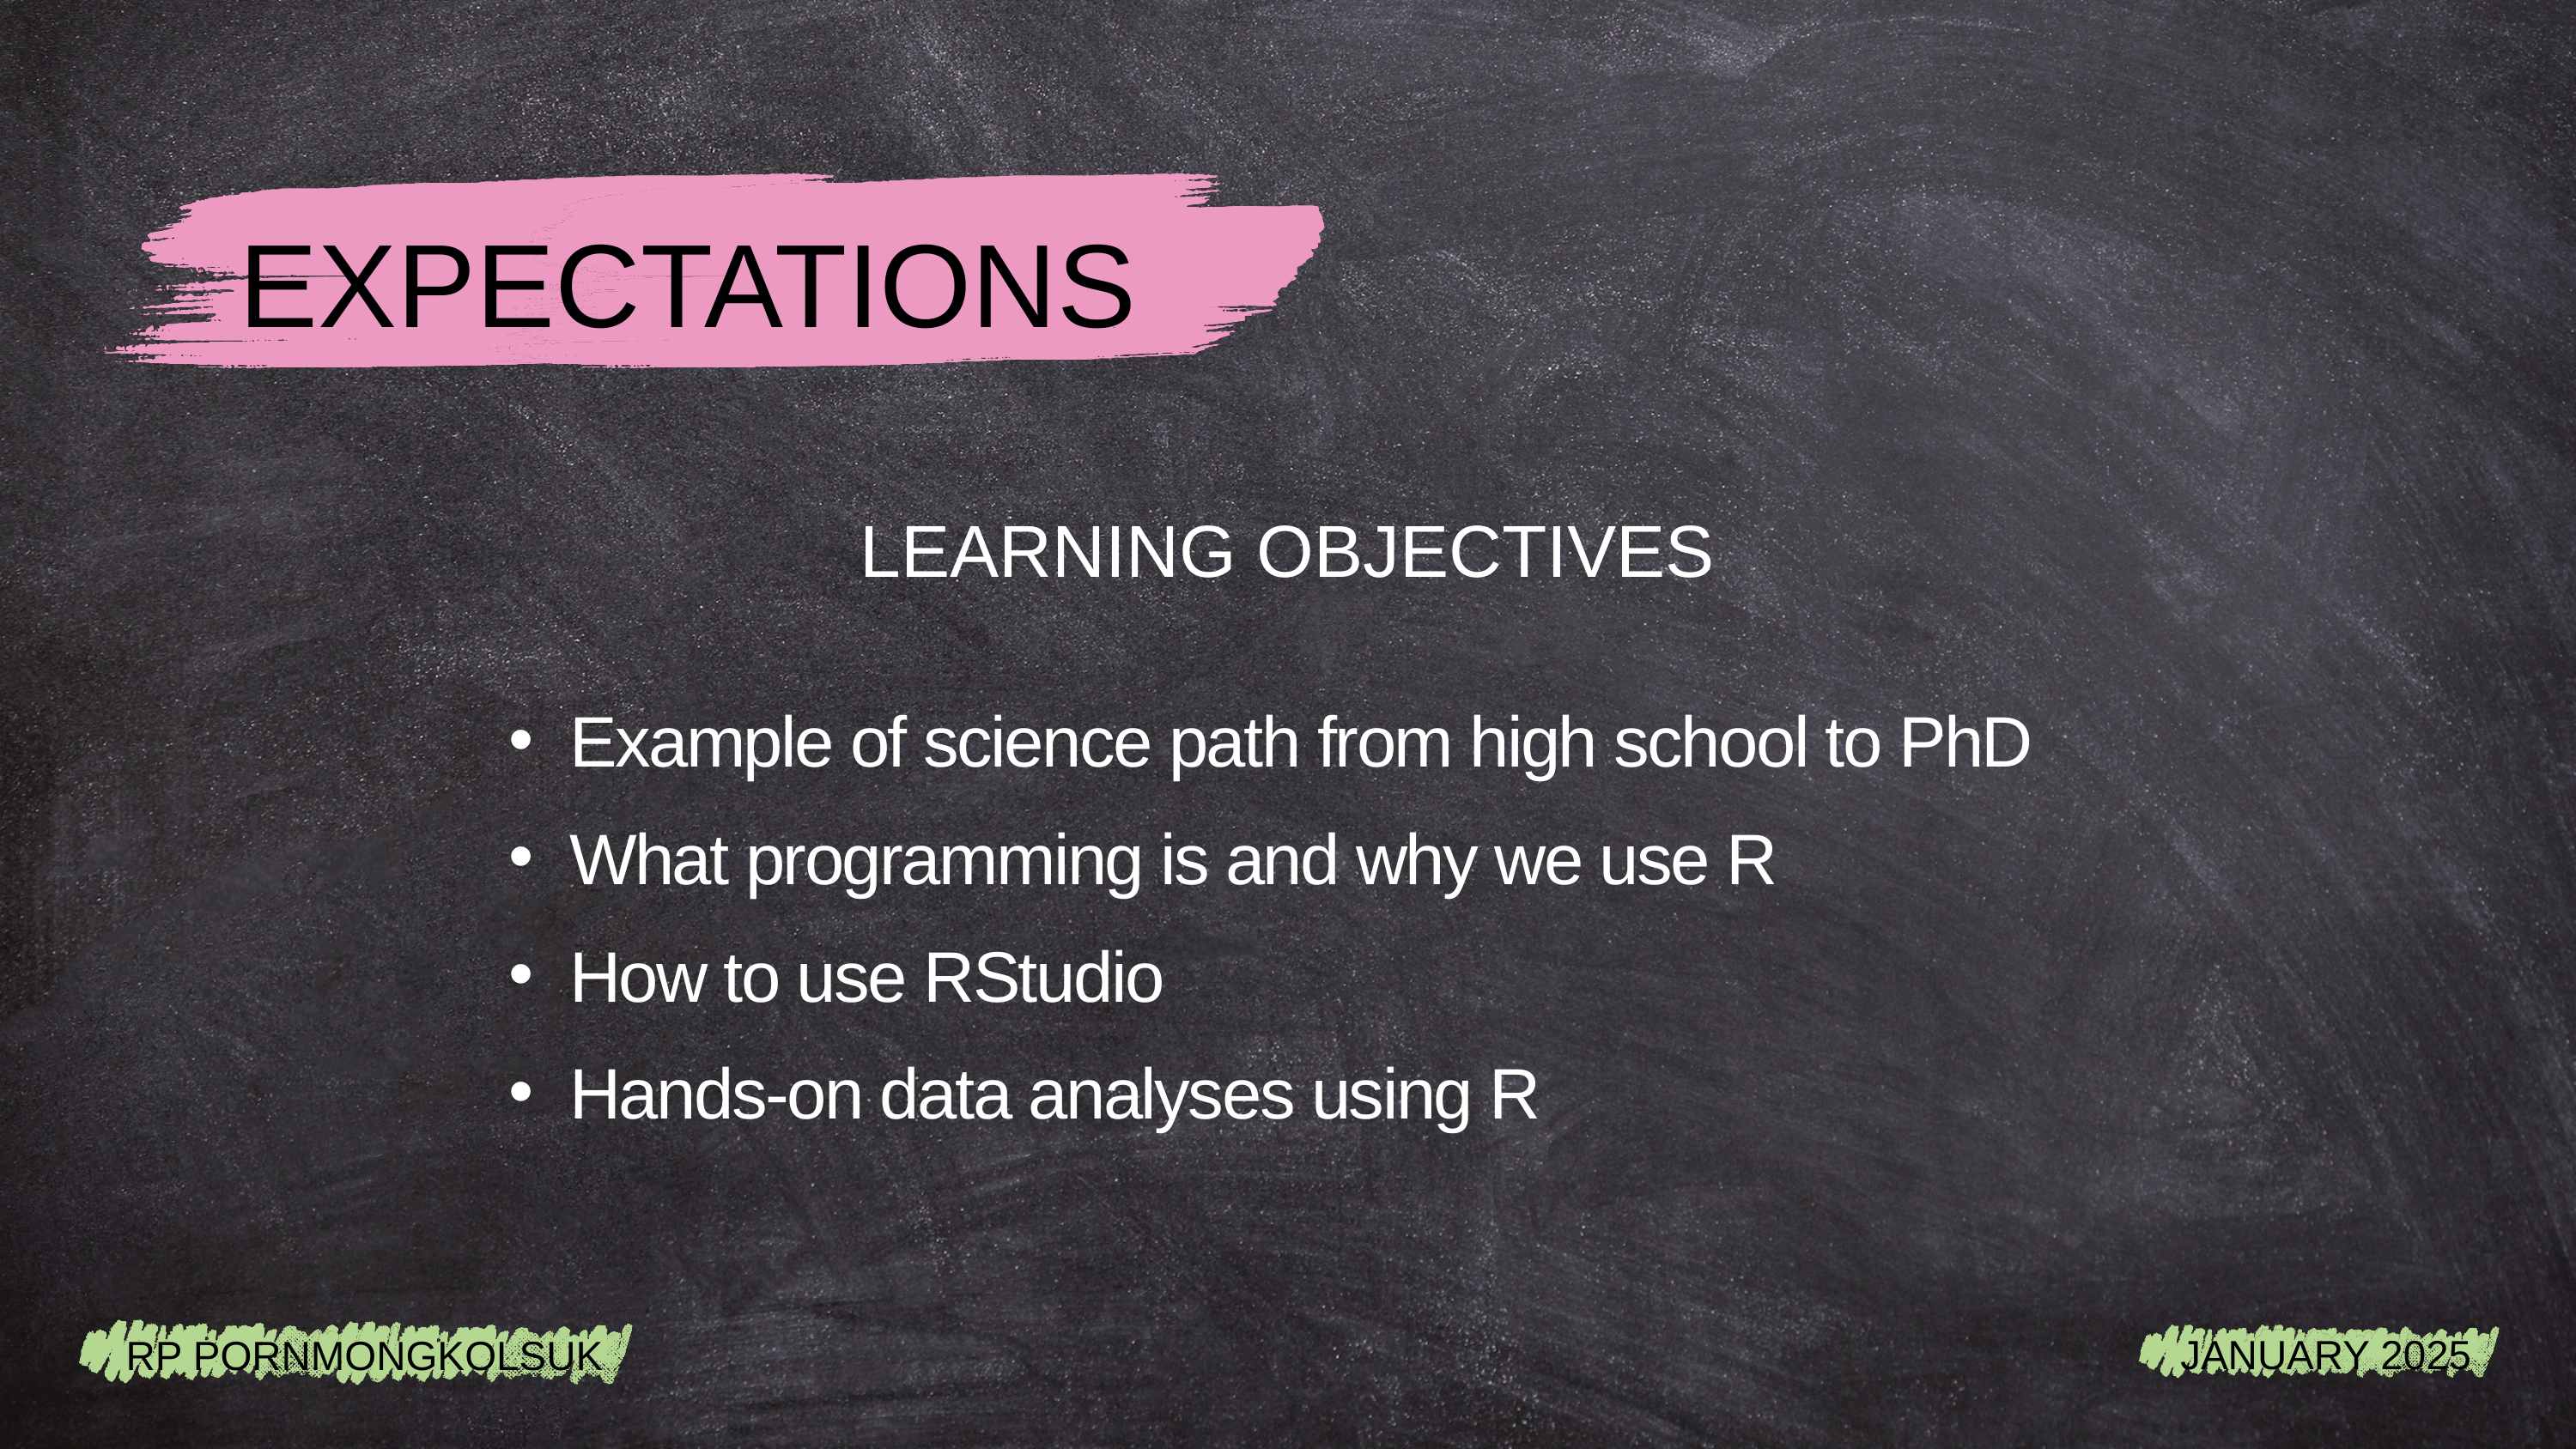

EXPECTATIONS
LEARNING OBJECTIVES
Example of science path from high school to PhD
What programming is and why we use R
How to use RStudio
Hands-on data analyses using R

RP PORNMONGKOLSUK
JANUARY 2025